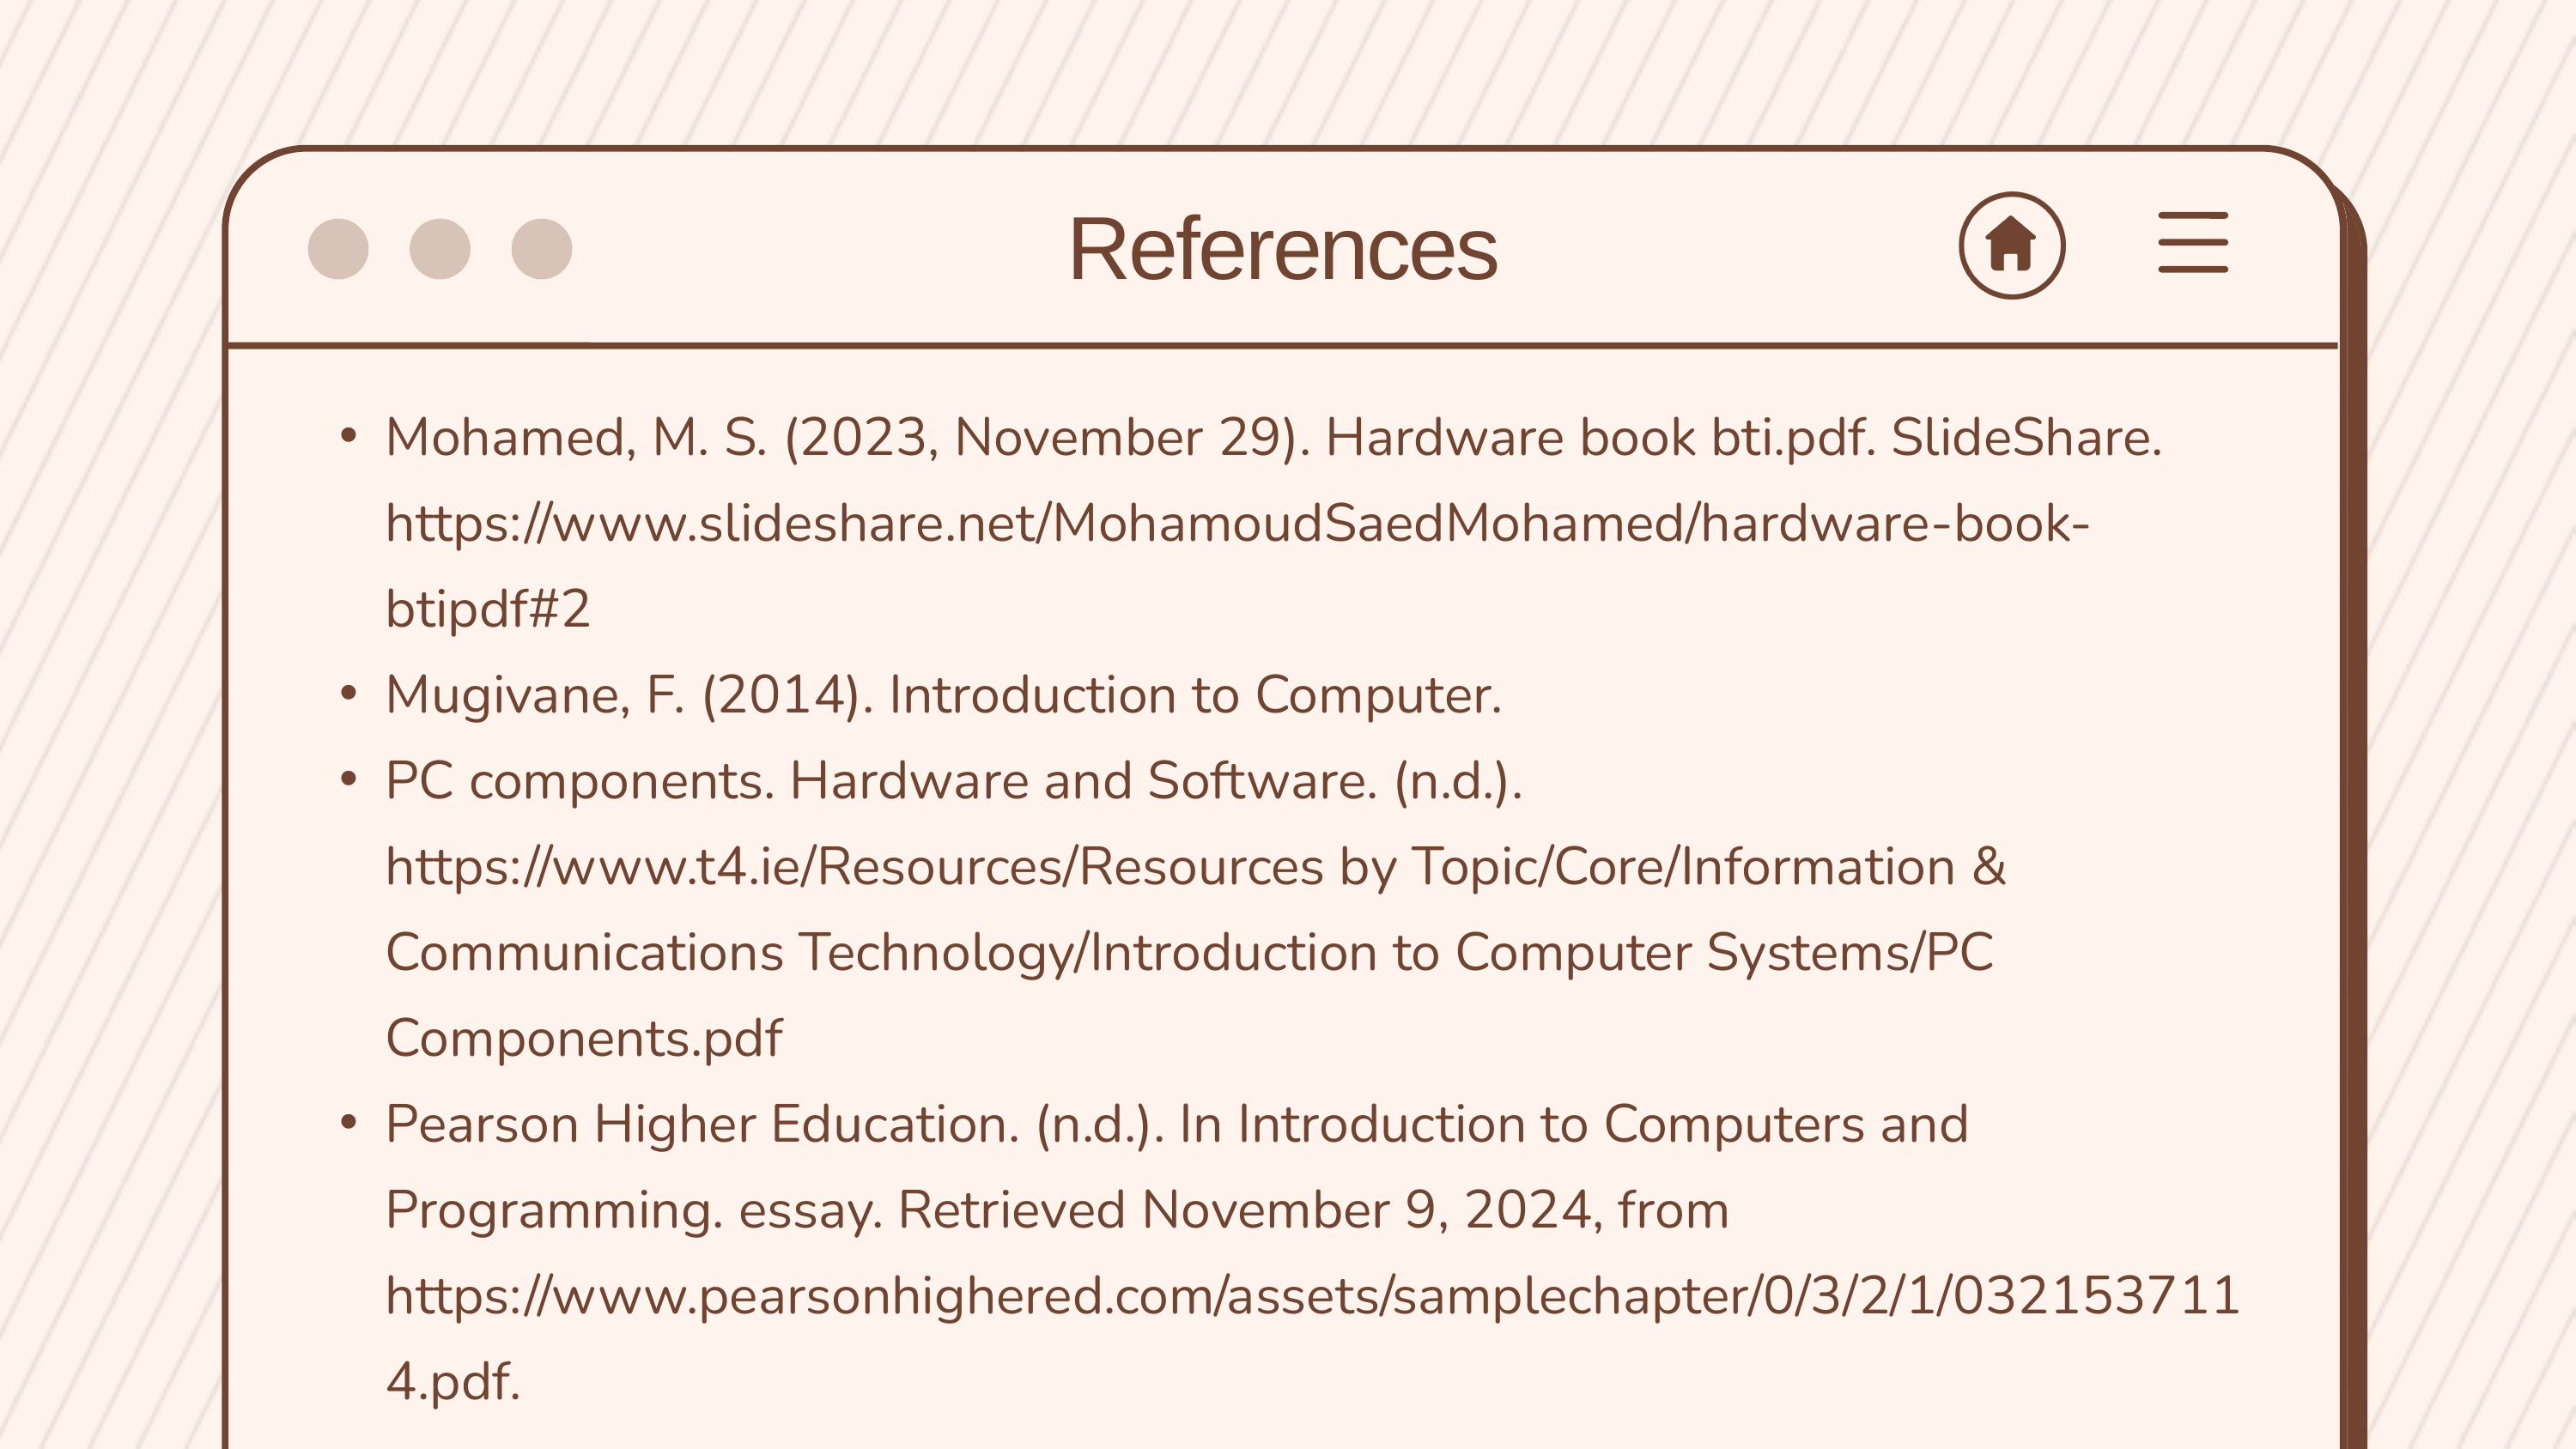

References

Mohamed, M. S. (2023, November 29). Hardware book bti.pdf. SlideShare. https://www.slideshare.net/MohamoudSaedMohamed/hardware-book-btipdf#2
Mugivane, F. (2014). Introduction to Computer.
PC components. Hardware and Software. (n.d.). https://www.t4.ie/Resources/Resources by Topic/Core/Information & Communications Technology/Introduction to Computer Systems/PC Components.pdf
Pearson Higher Education. (n.d.). In Introduction to Computers and Programming. essay. Retrieved November 9, 2024, from https://www.pearsonhighered.com/assets/samplechapter/0/3/2/1/0321537114.pdf.